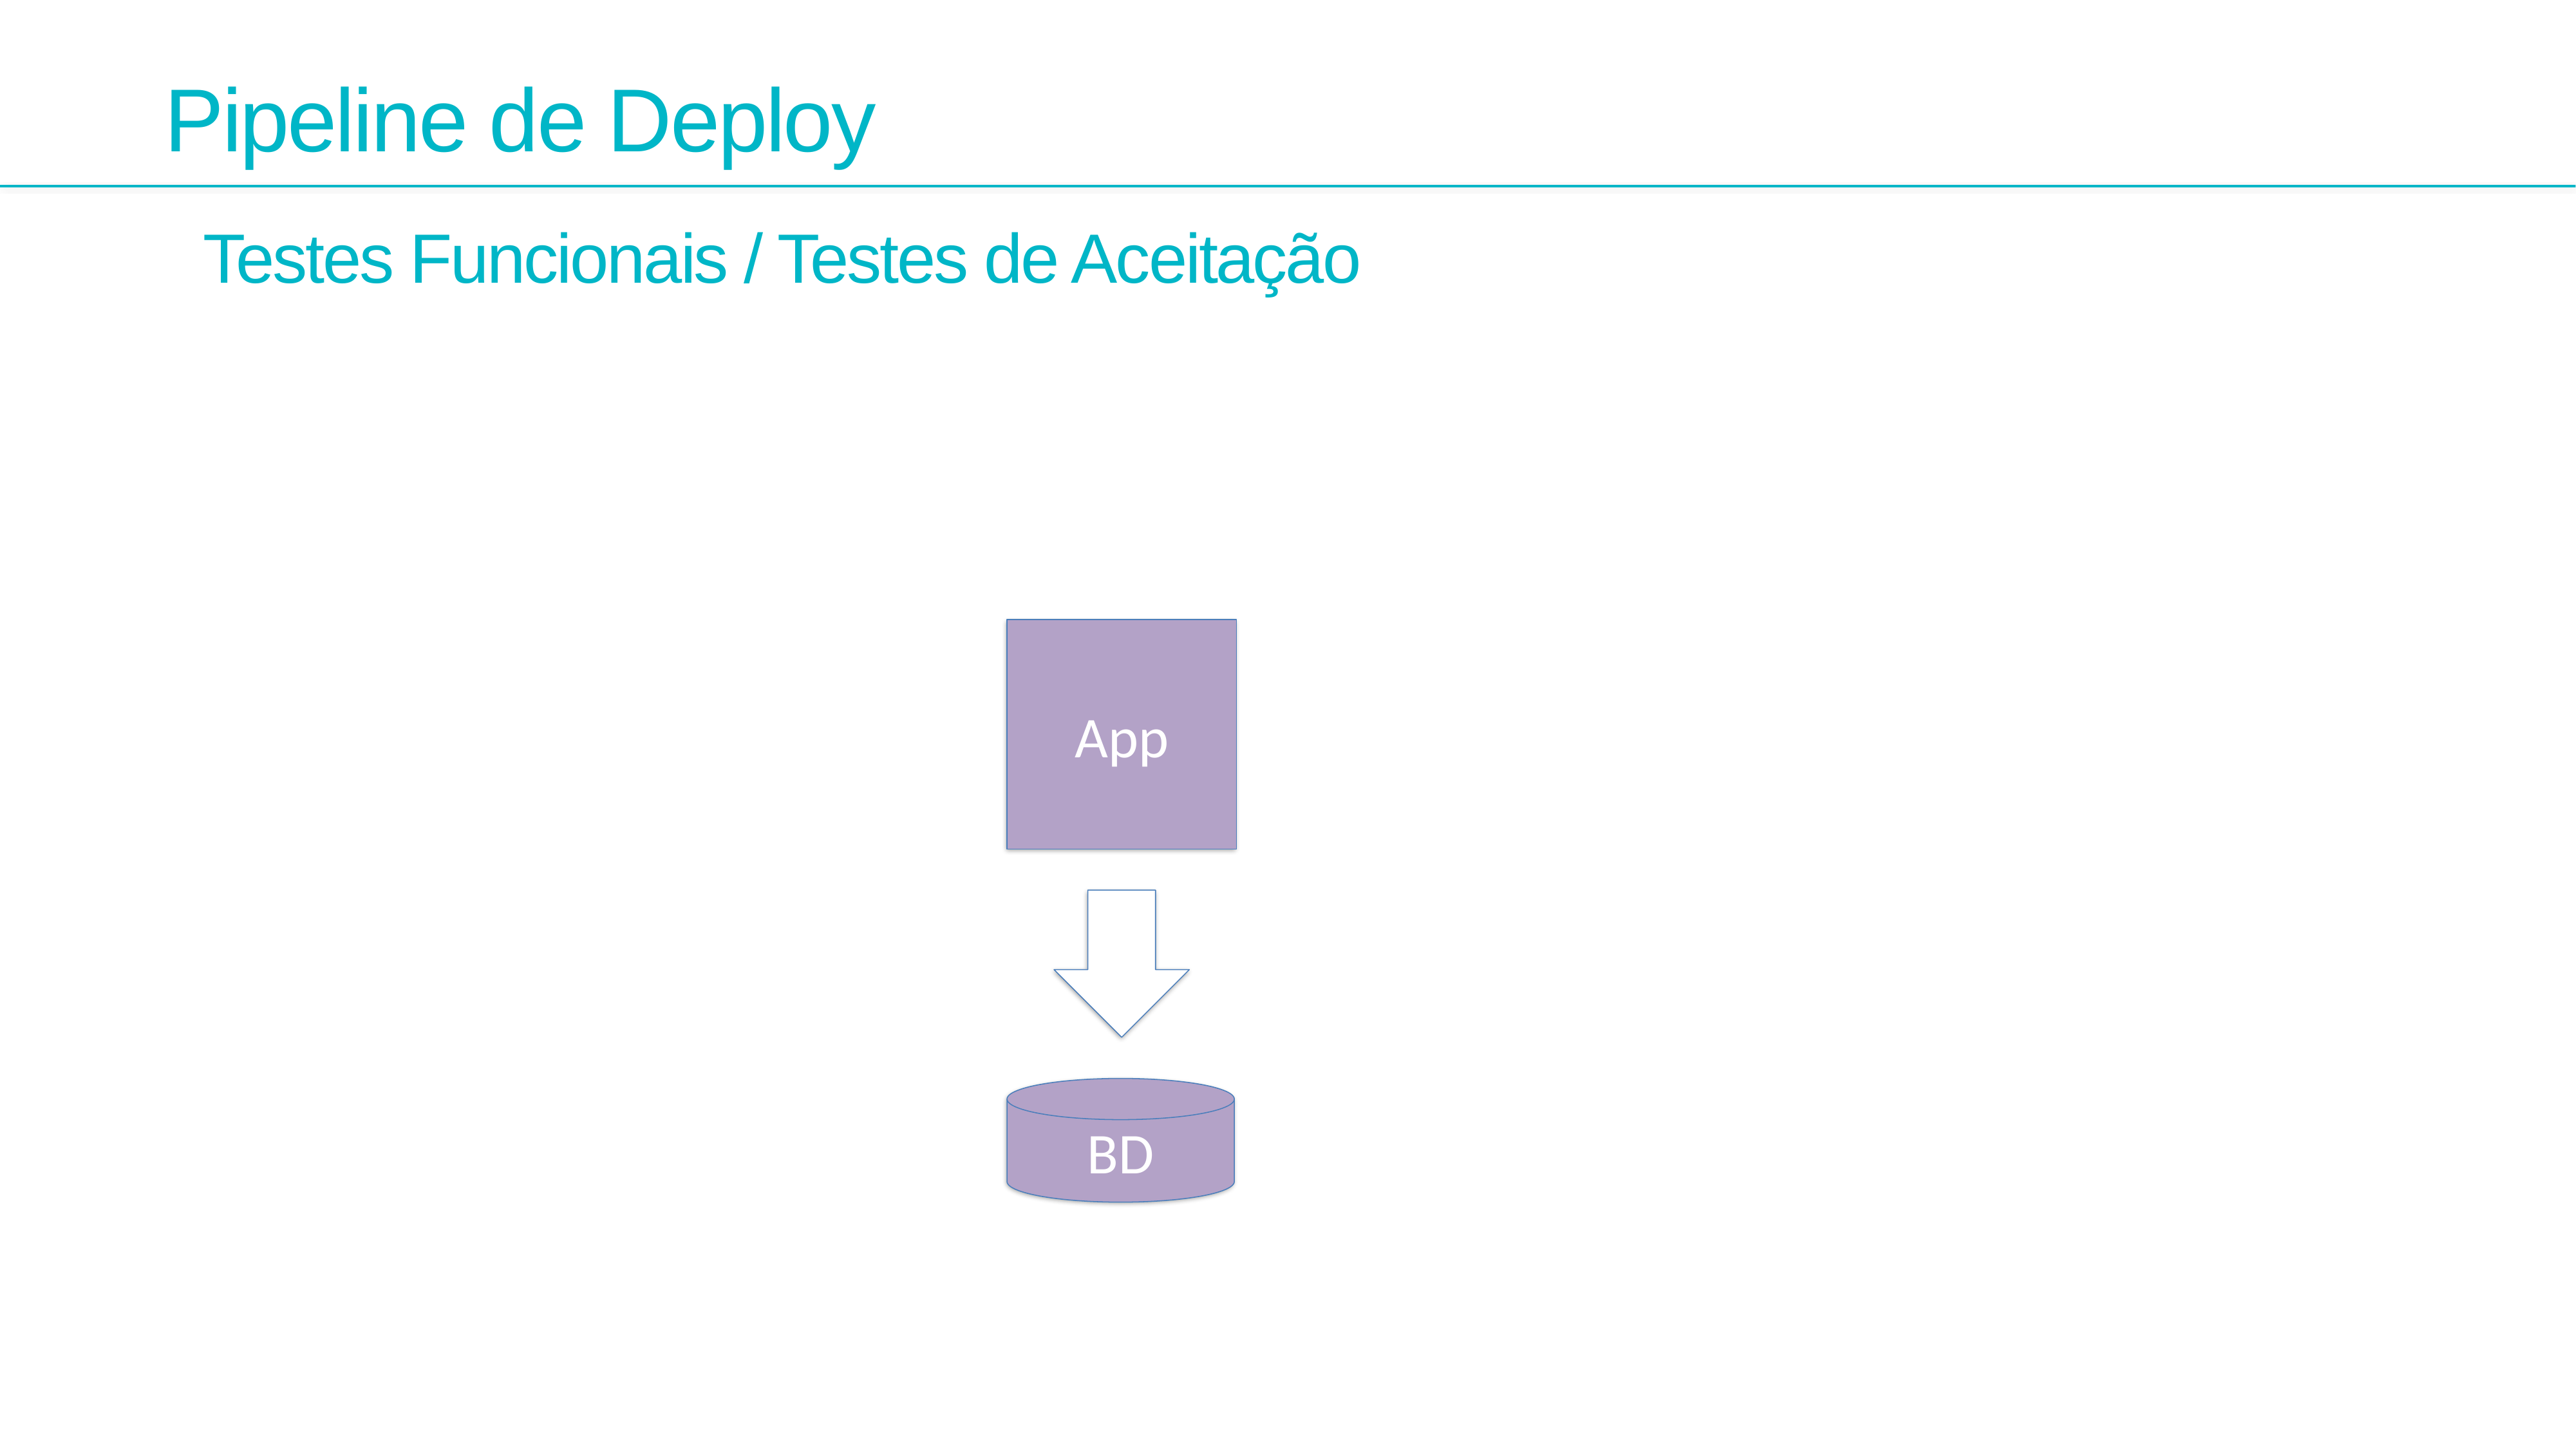

Pipeline de Deploy
Testes Funcionais / Testes de Aceitação
App

BD